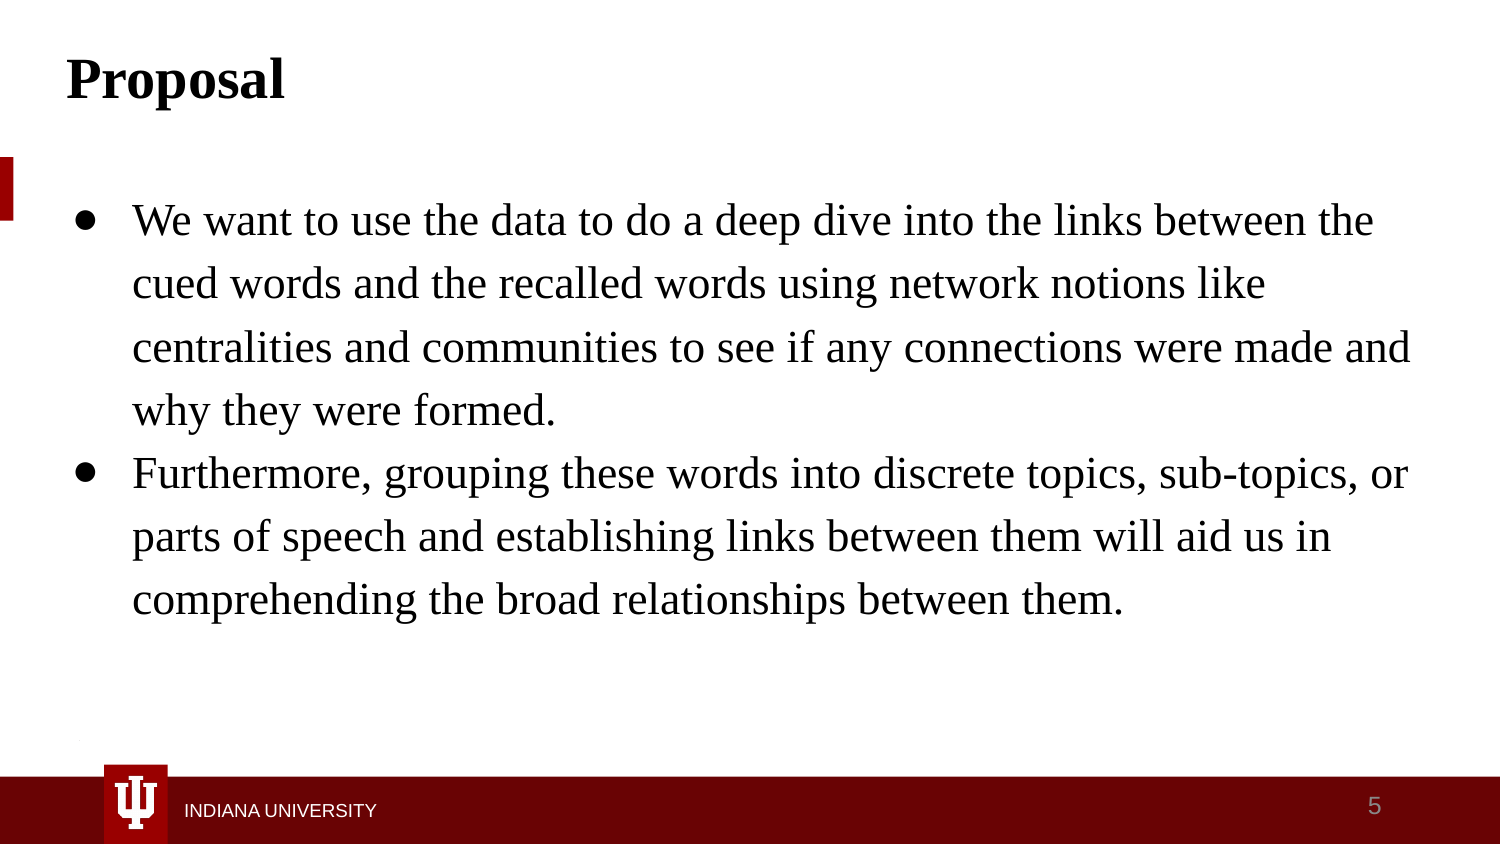

Proposal
We want to use the data to do a deep dive into the links between the cued words and the recalled words using network notions like centralities and communities to see if any connections were made and why they were formed.
Furthermore, grouping these words into discrete topics, sub-topics, or parts of speech and establishing links between them will aid us in comprehending the broad relationships between them.
5